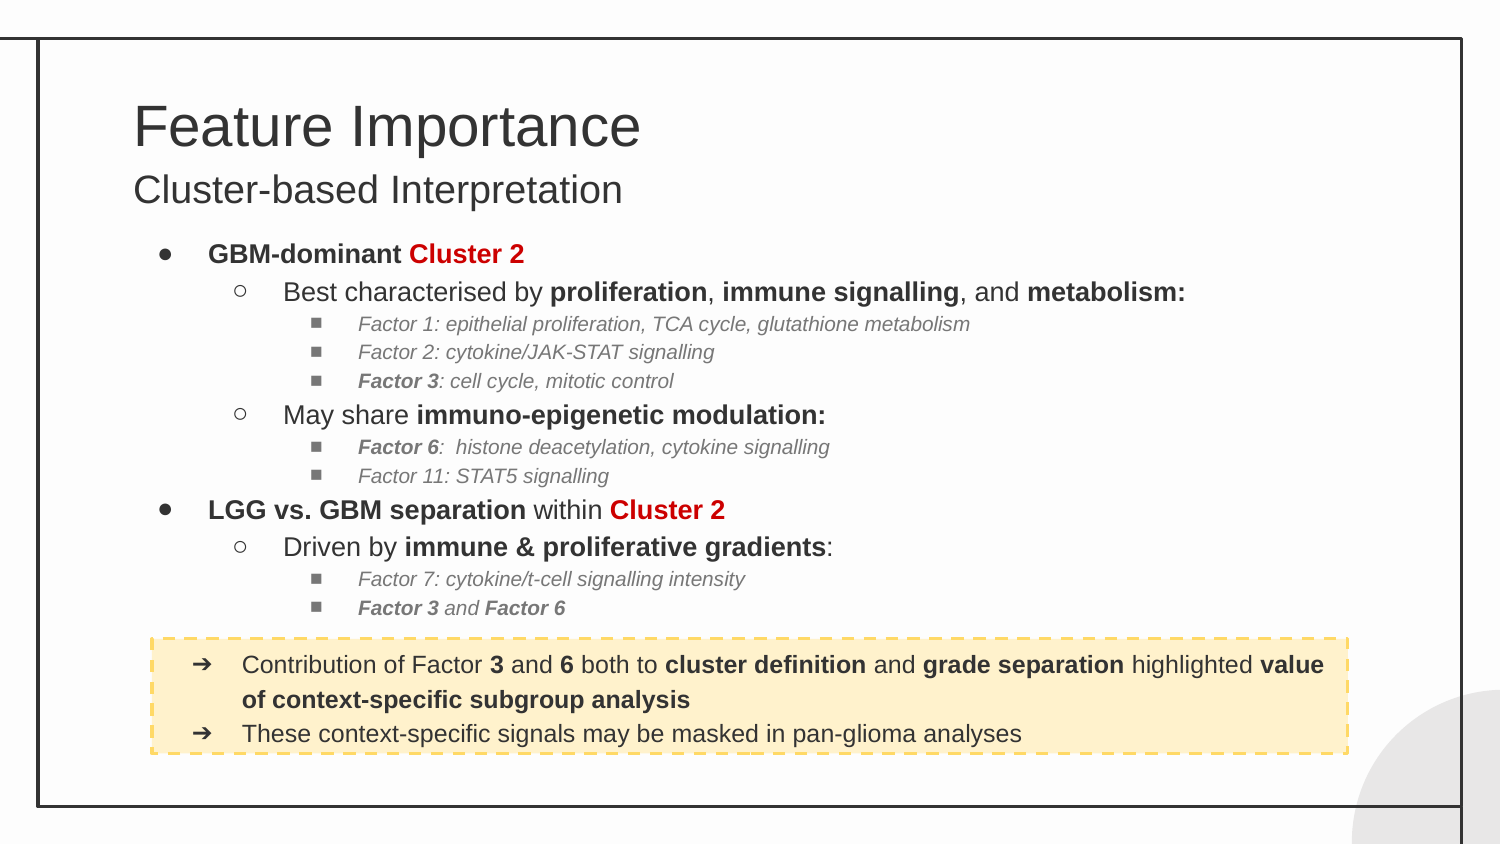

Feature Importance
Cluster-based Interpretation
GBM-dominant Cluster 2
Best characterised by proliferation, immune signalling, and metabolism:
Factor 1: epithelial proliferation, TCA cycle, glutathione metabolism
Factor 2: cytokine/JAK-STAT signalling
Factor 3: cell cycle, mitotic control
May share immuno-epigenetic modulation:
Factor 6:  histone deacetylation, cytokine signalling
Factor 11: STAT5 signalling
LGG vs. GBM separation within Cluster 2
Driven by immune & proliferative gradients:
Factor 7: cytokine/t-cell signalling intensity
Factor 3 and Factor 6
Contribution of Factor 3 and 6 both to cluster definition and grade separation highlighted value of context-specific subgroup analysis
These context-specific signals may be masked in pan-glioma analyses